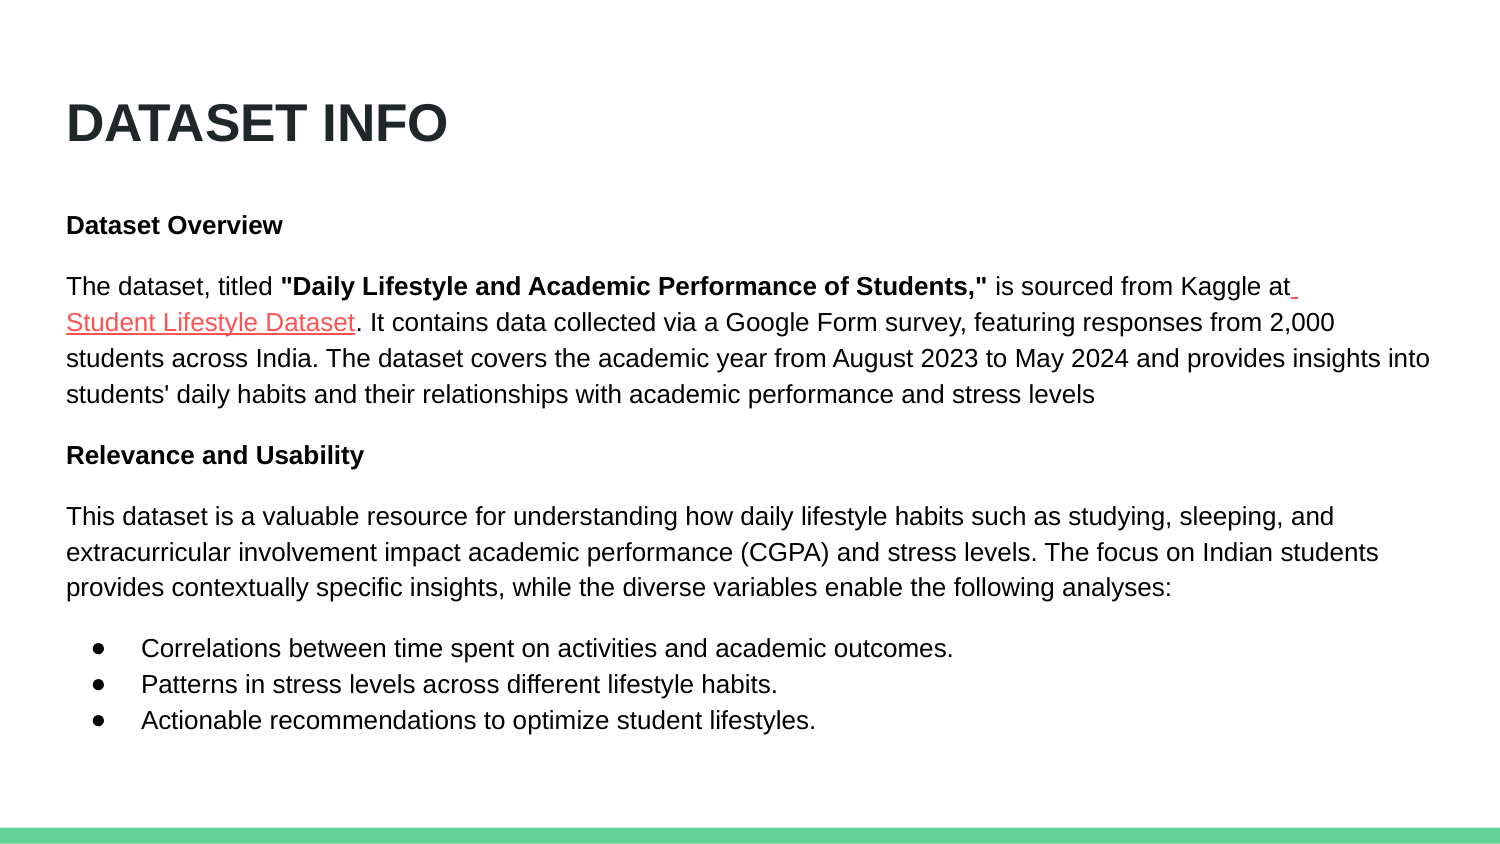

# DATASET INFO
Dataset Overview
The dataset, titled "Daily Lifestyle and Academic Performance of Students," is sourced from Kaggle at Student Lifestyle Dataset. It contains data collected via a Google Form survey, featuring responses from 2,000 students across India. The dataset covers the academic year from August 2023 to May 2024 and provides insights into students' daily habits and their relationships with academic performance and stress levels
Relevance and Usability
This dataset is a valuable resource for understanding how daily lifestyle habits such as studying, sleeping, and extracurricular involvement impact academic performance (CGPA) and stress levels. The focus on Indian students provides contextually specific insights, while the diverse variables enable the following analyses:
Correlations between time spent on activities and academic outcomes.
Patterns in stress levels across different lifestyle habits.
Actionable recommendations to optimize student lifestyles.